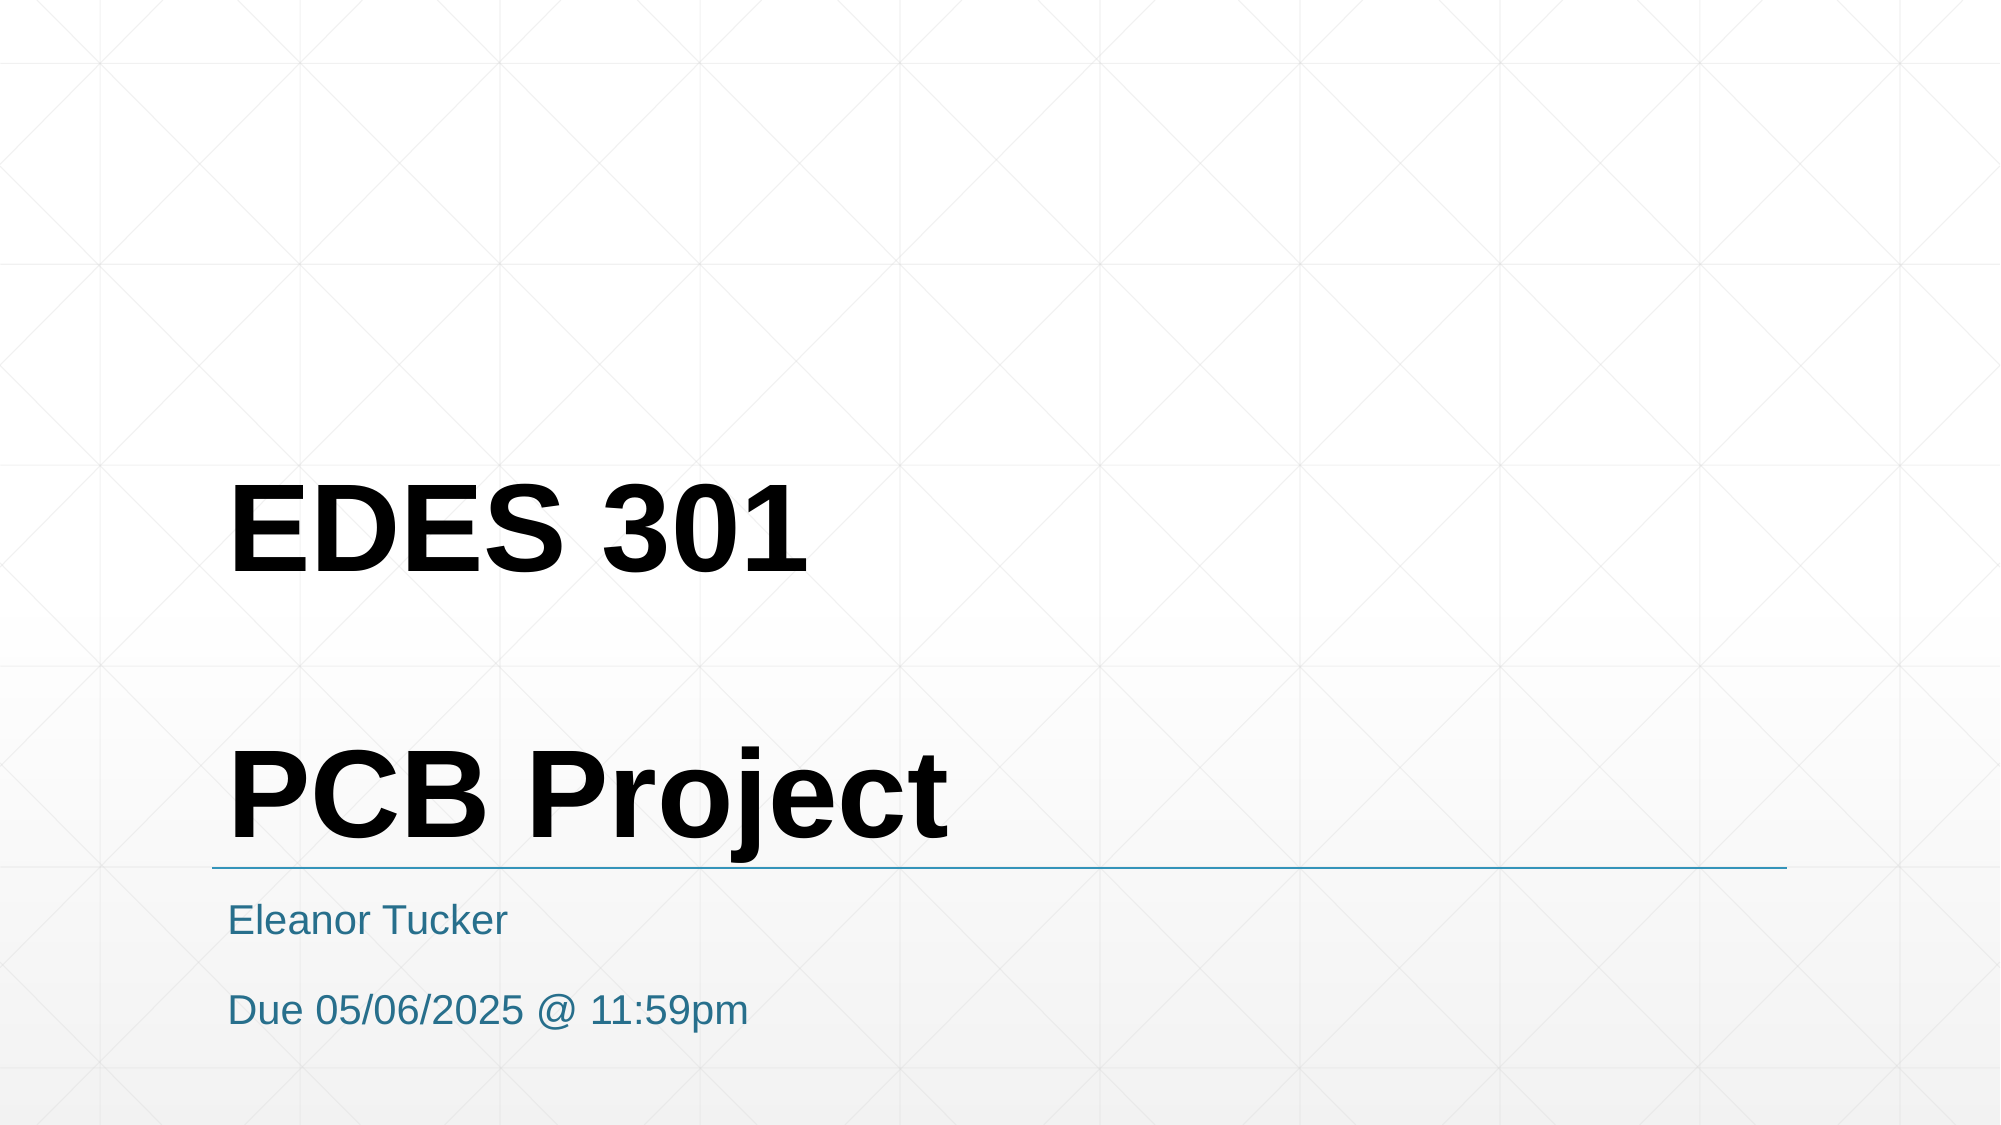

# EDES 301 PCB Project
Eleanor Tucker

Due 05/06/2025 @ 11:59pm